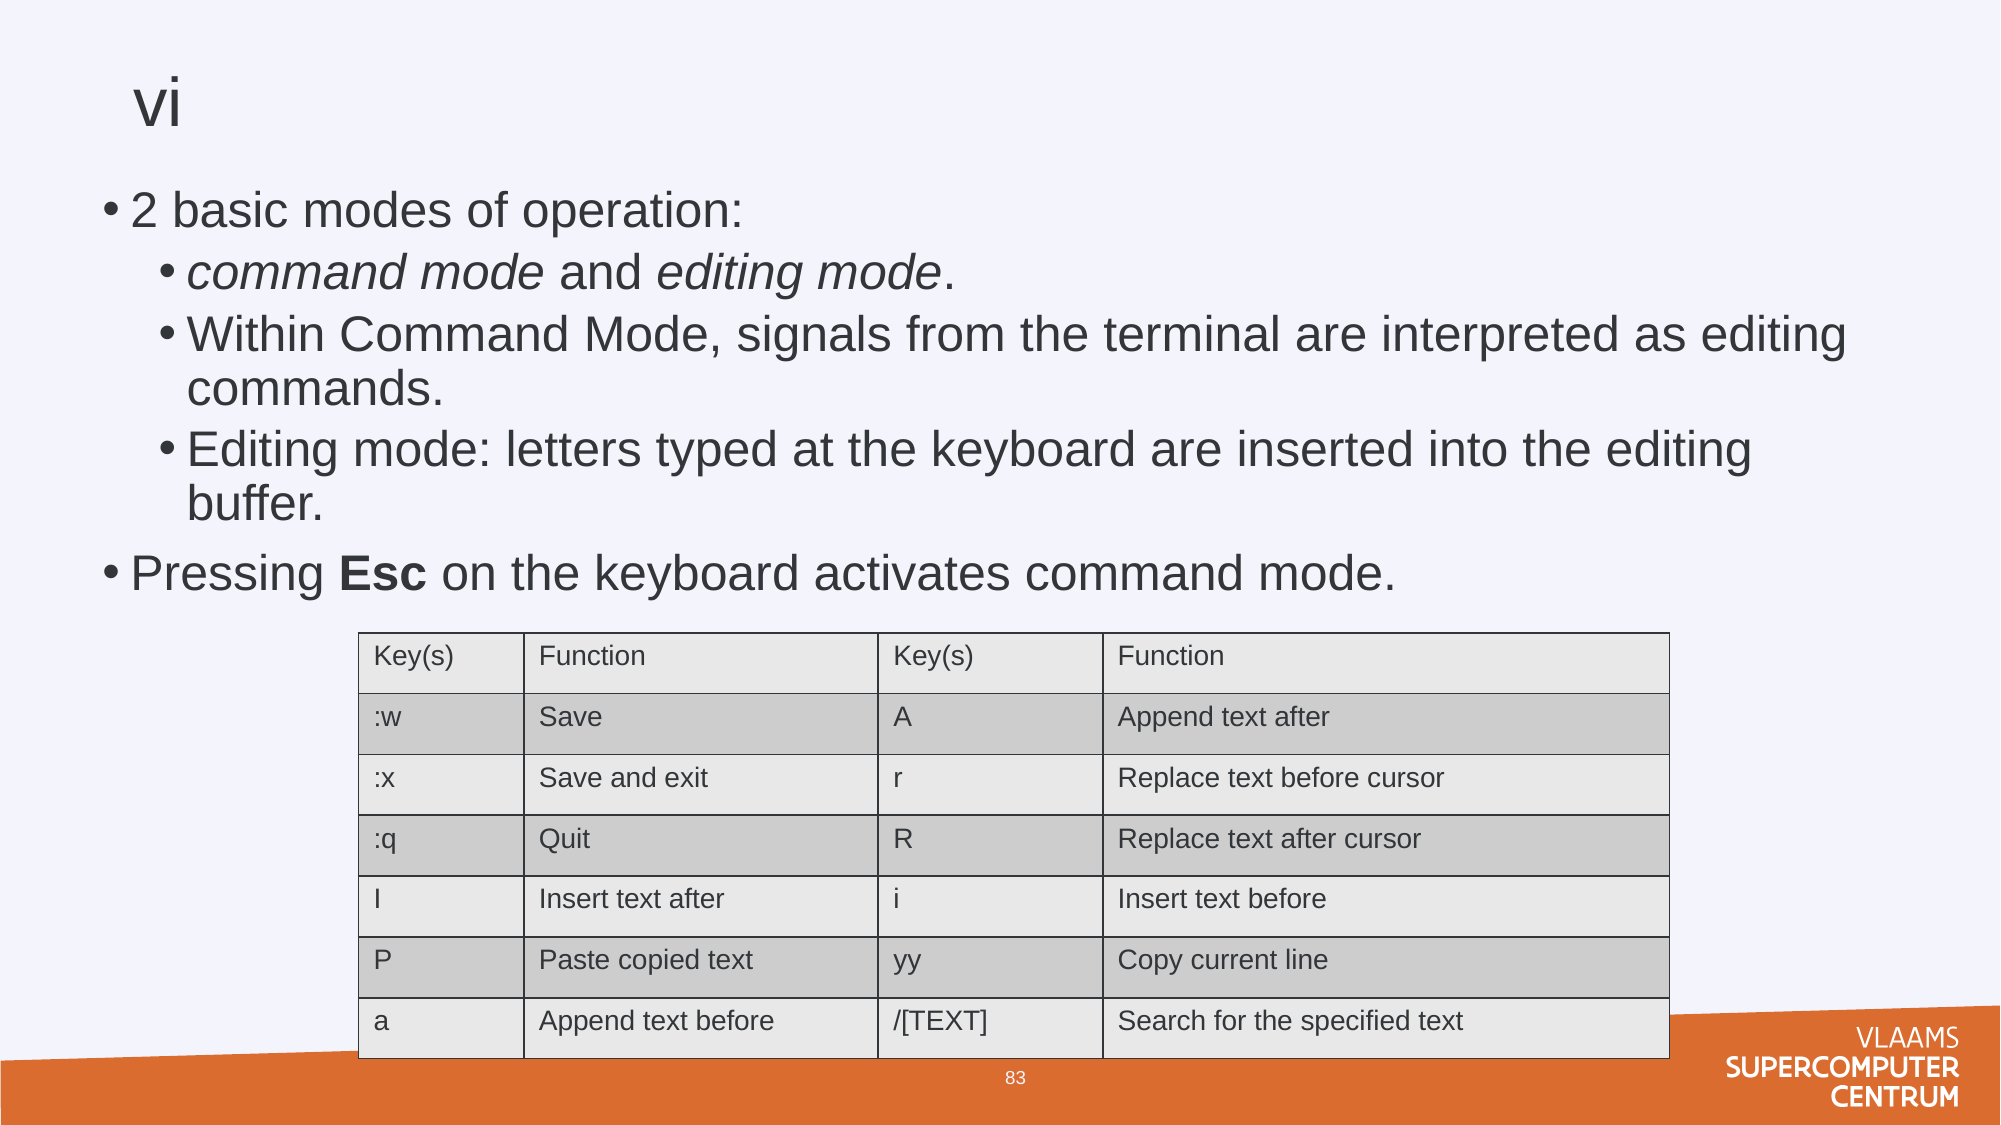

# vi
2 basic modes of operation:
command mode and editing mode.
Within Command Mode, signals from the terminal are interpreted as editing commands.
Editing mode: letters typed at the keyboard are inserted into the editing buffer.
Pressing Esc on the keyboard activates command mode.
| Key(s) | Function | Key(s) | Function |
| --- | --- | --- | --- |
| :w | Save | A | Append text after |
| :x | Save and exit | r | Replace text before cursor |
| :q | Quit | R | Replace text after cursor |
| I | Insert text after | i | Insert text before |
| P | Paste copied text | yy | Copy current line |
| a | Append text before | /[TEXT] | Search for the specified text |
83